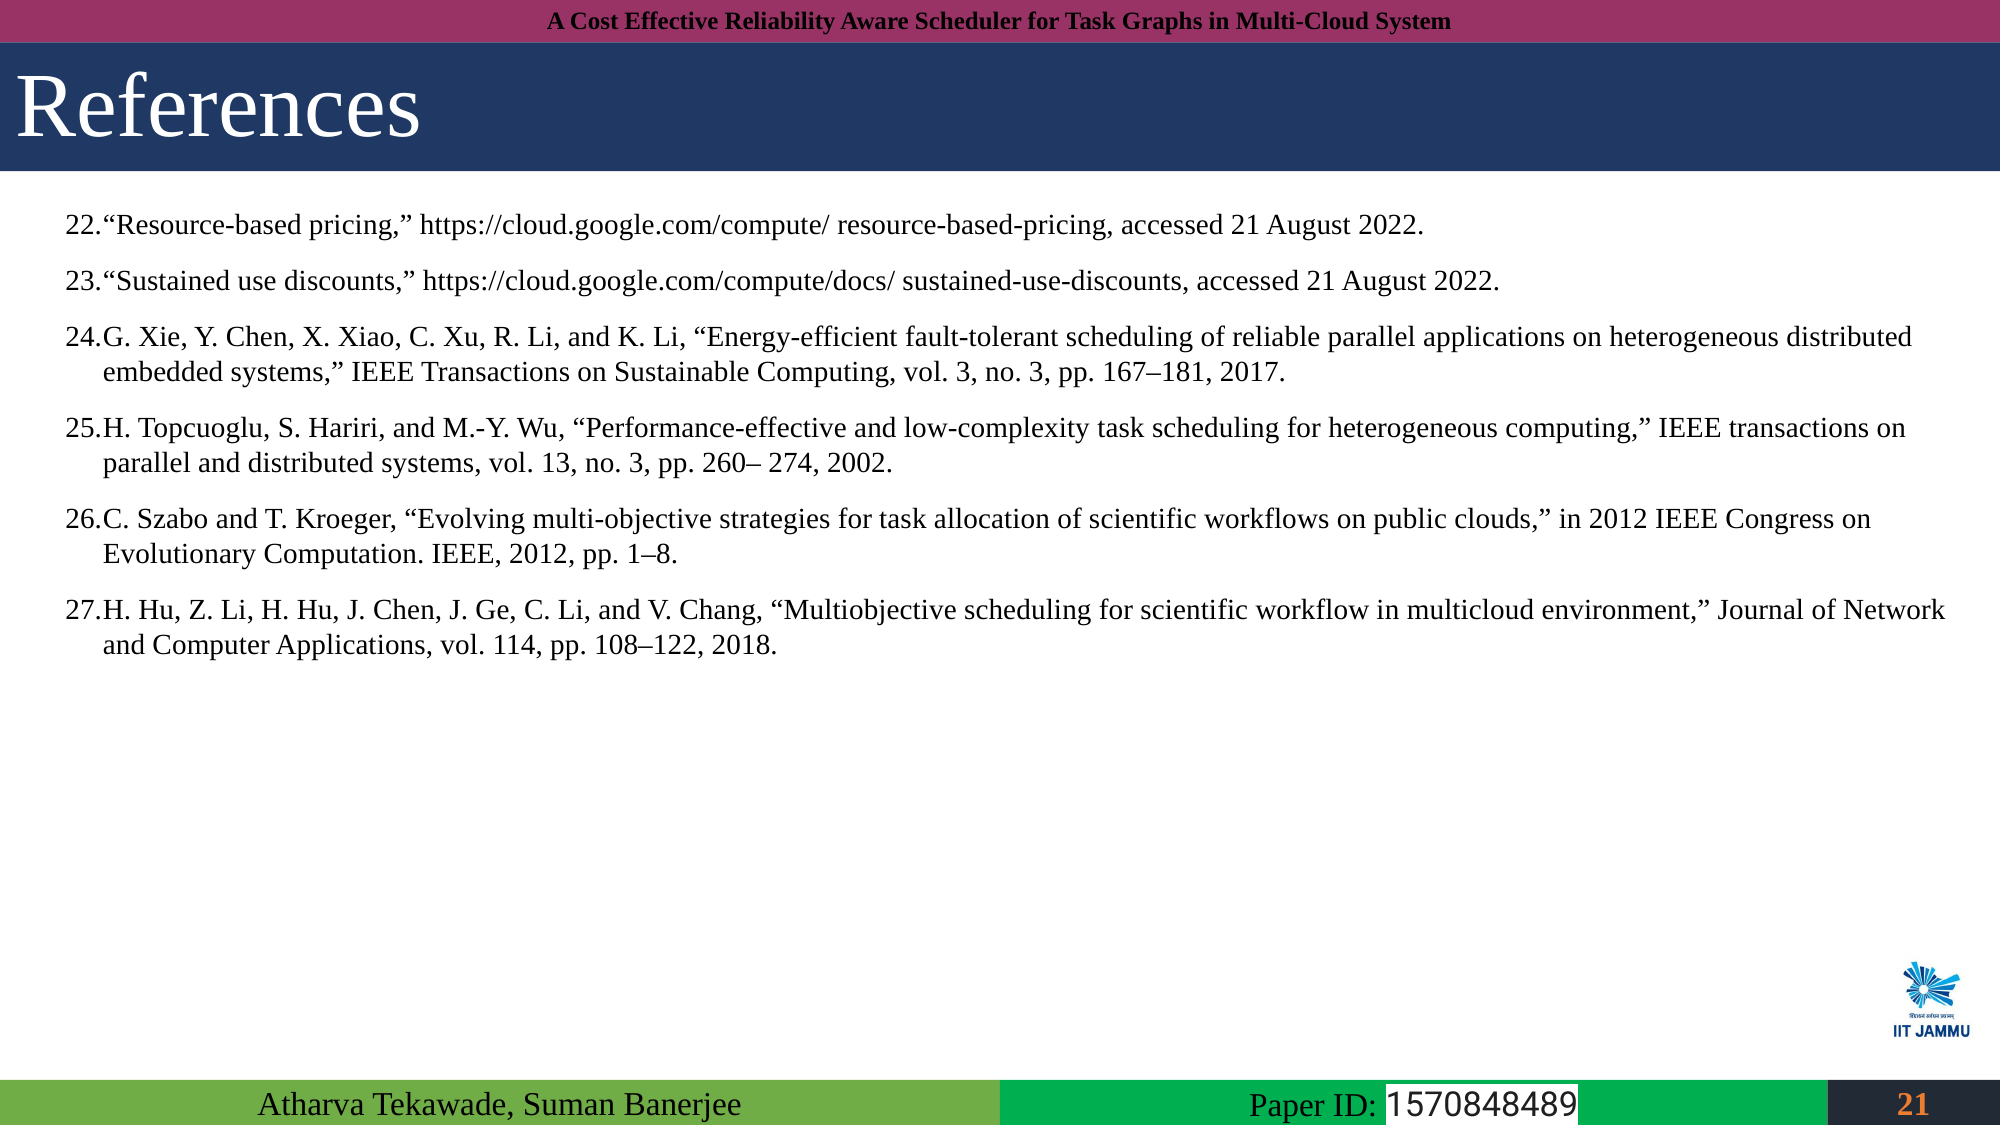

# References
“Resource-based pricing,” https://cloud.google.com/compute/ resource-based-pricing, accessed 21 August 2022.
“Sustained use discounts,” https://cloud.google.com/compute/docs/ sustained-use-discounts, accessed 21 August 2022.
G. Xie, Y. Chen, X. Xiao, C. Xu, R. Li, and K. Li, “Energy-efficient fault-tolerant scheduling of reliable parallel applications on heterogeneous distributed embedded systems,” IEEE Transactions on Sustainable Computing, vol. 3, no. 3, pp. 167–181, 2017.
H. Topcuoglu, S. Hariri, and M.-Y. Wu, “Performance-effective and low-complexity task scheduling for heterogeneous computing,” IEEE transactions on parallel and distributed systems, vol. 13, no. 3, pp. 260– 274, 2002.
C. Szabo and T. Kroeger, “Evolving multi-objective strategies for task allocation of scientific workflows on public clouds,” in 2012 IEEE Congress on Evolutionary Computation. IEEE, 2012, pp. 1–8.
H. Hu, Z. Li, H. Hu, J. Chen, J. Ge, C. Li, and V. Chang, “Multiobjective scheduling for scientific workflow in multicloud environment,” Journal of Network and Computer Applications, vol. 114, pp. 108–122, 2018.